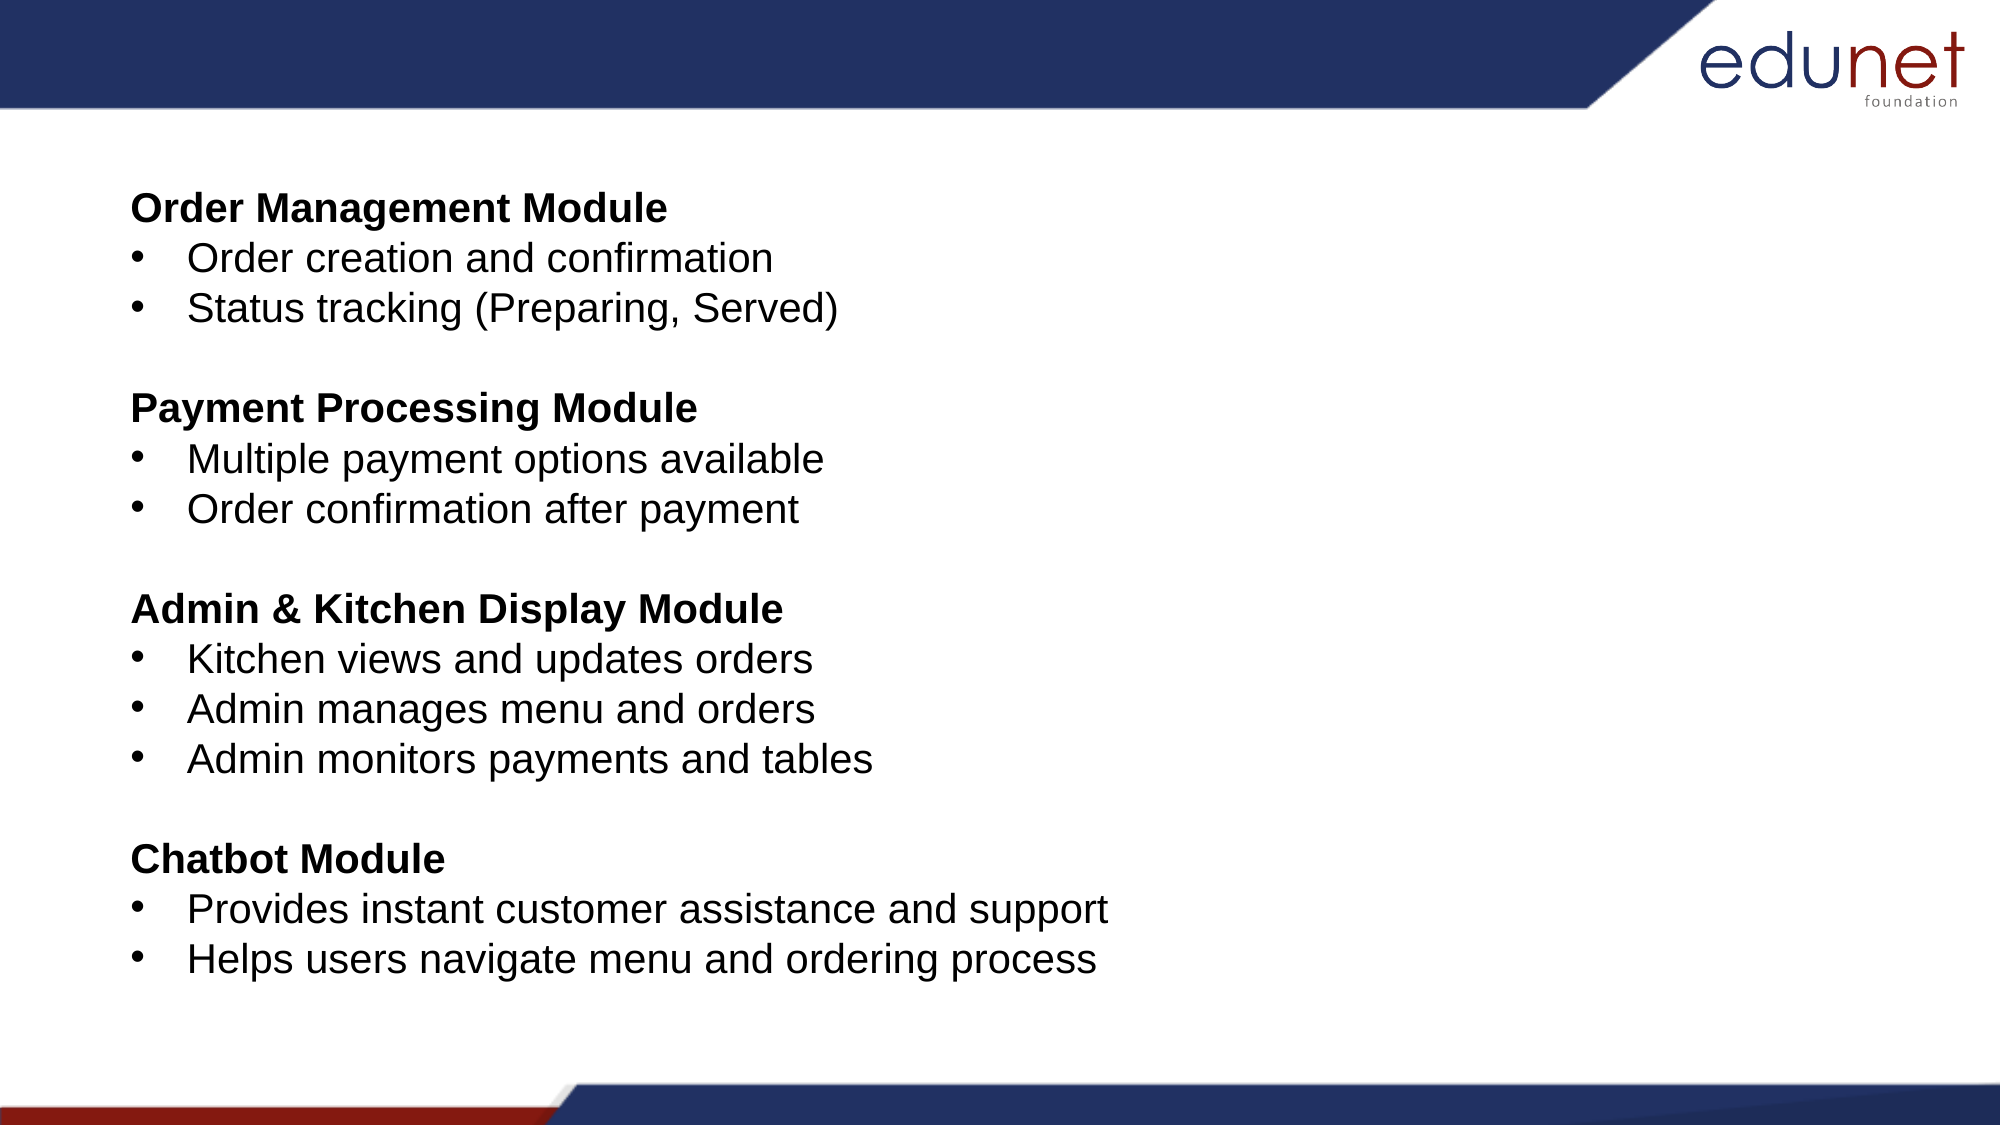

Order Management Module
Order creation and confirmation
Status tracking (Preparing, Served)

Payment Processing Module
Multiple payment options available
Order confirmation after payment

Admin & Kitchen Display Module
Kitchen views and updates orders
Admin manages menu and orders
Admin monitors payments and tables

Chatbot Module
Provides instant customer assistance and support
Helps users navigate menu and ordering process